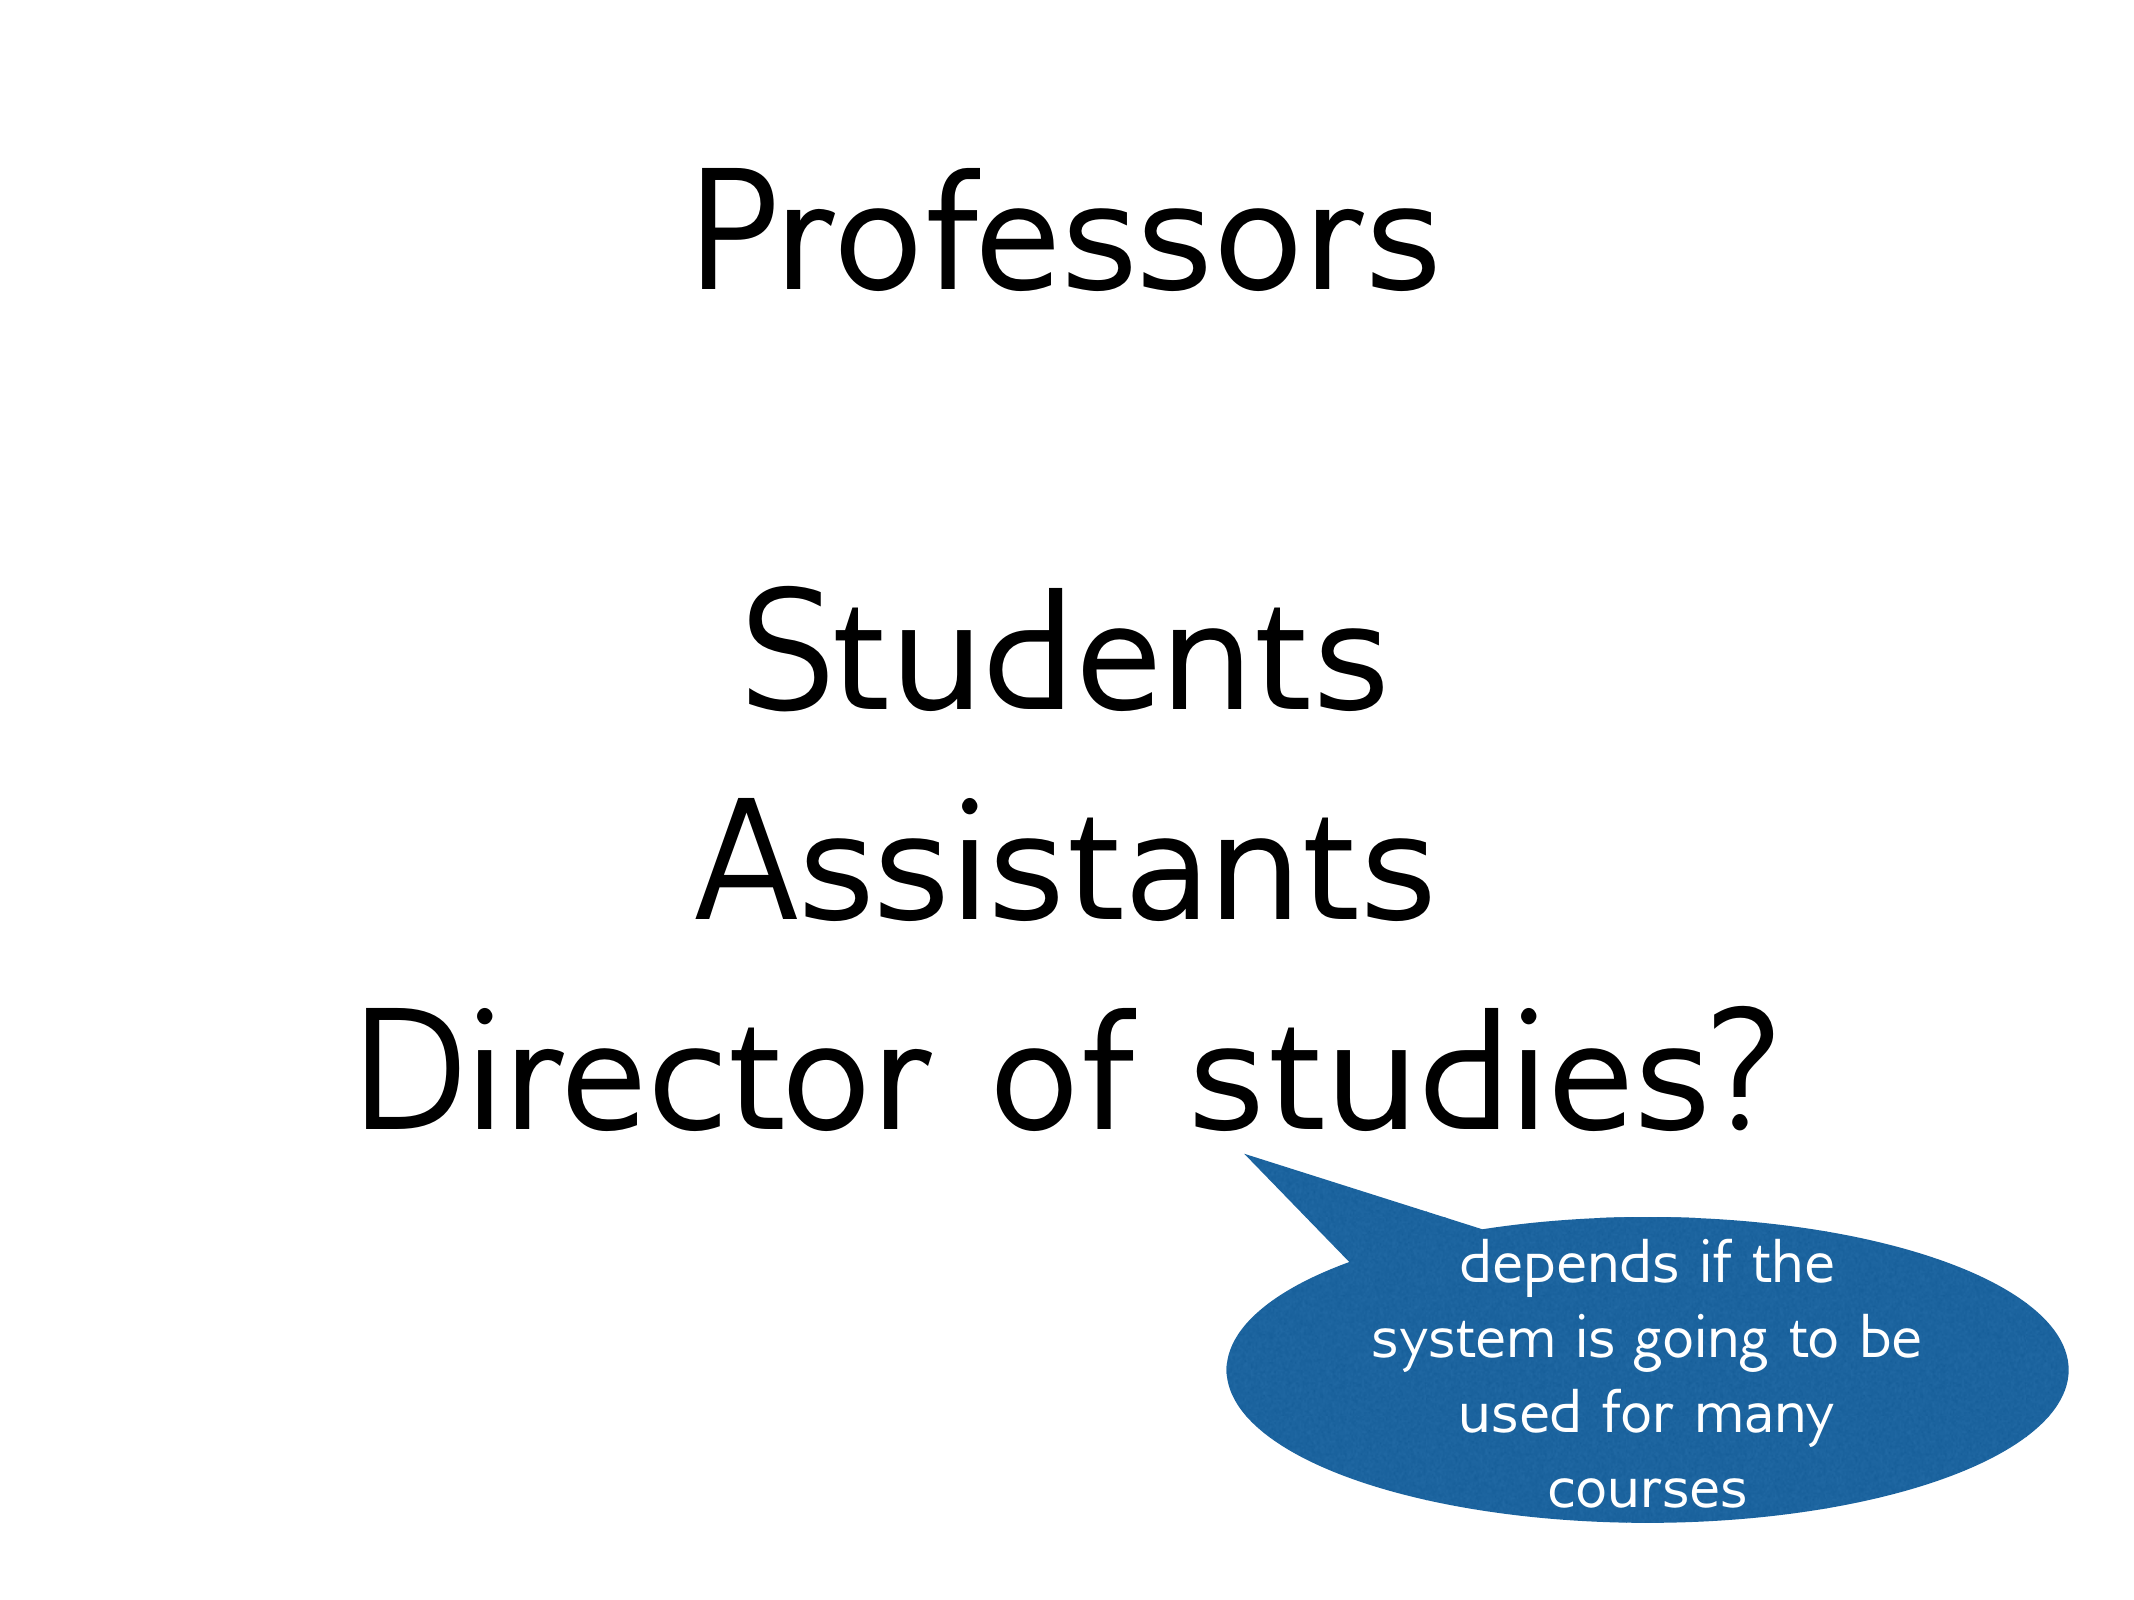

# Professors

Students
Assistants
Director of studies?
depends if the system is going to be used for many courses